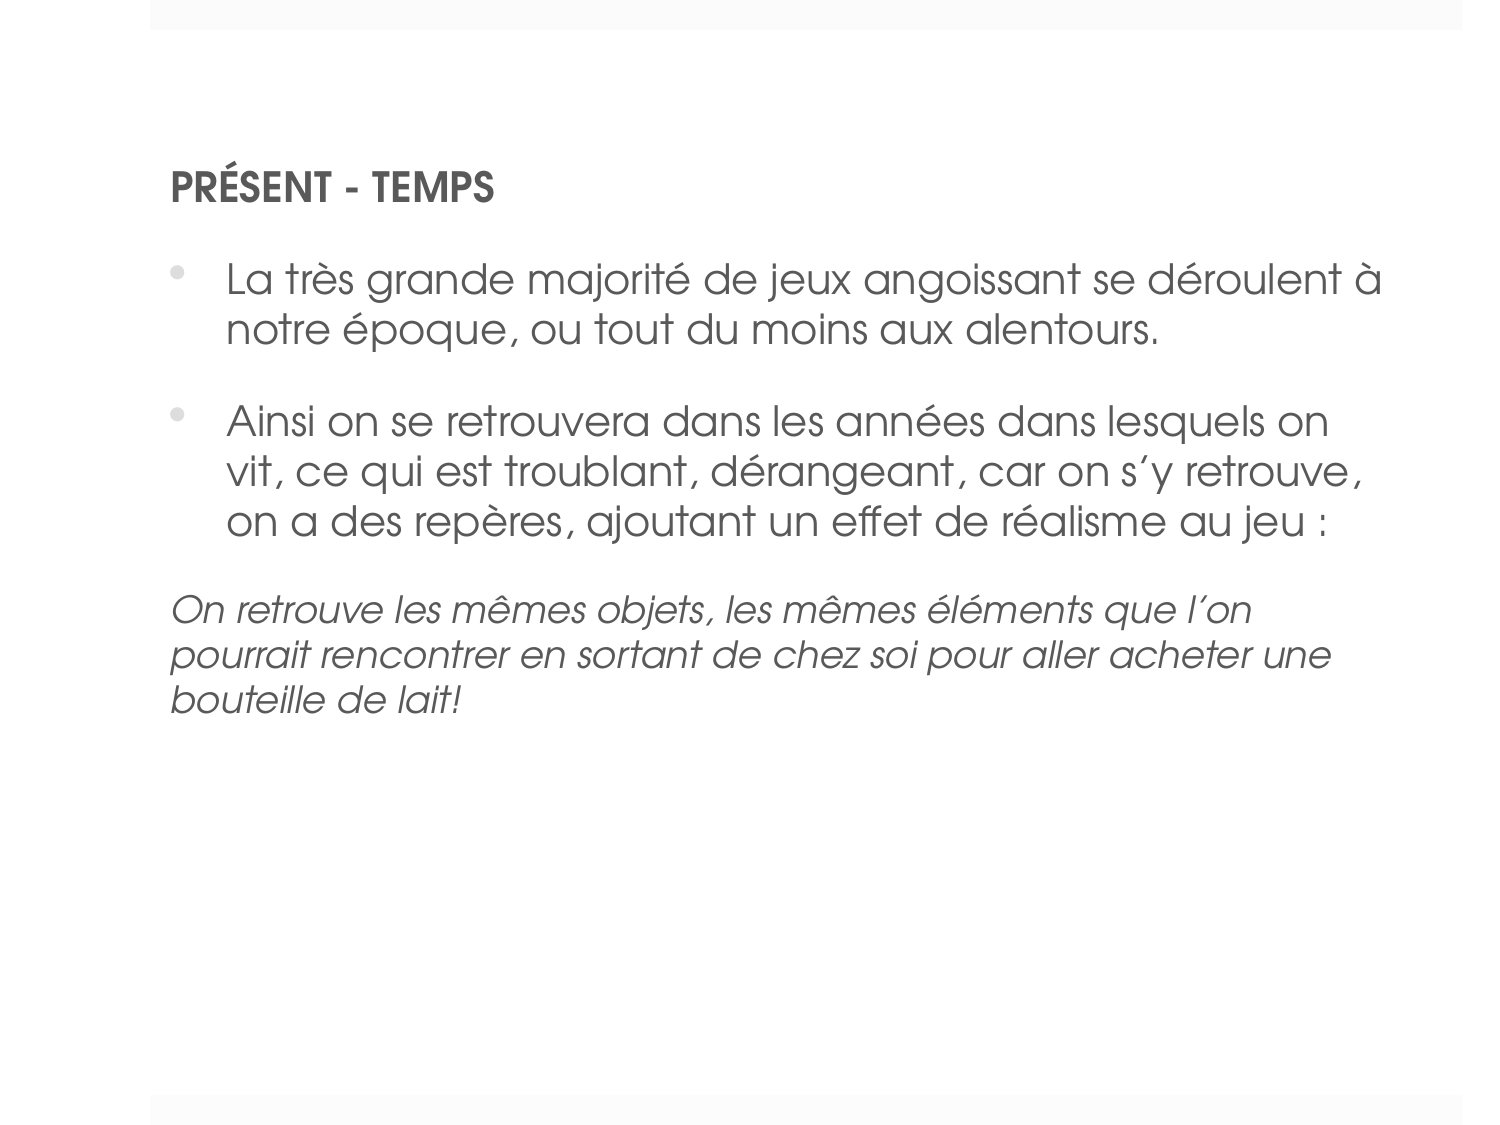

PRÉSENT - TEMPS
La très grande majorité de jeux angoissant se déroulent à notre époque, ou tout du moins aux alentours.
Ainsi on se retrouvera dans les années dans lesquels on vit, ce qui est troublant, dérangeant, car on s’y retrouve, on a des repères, ajoutant un effet de réalisme au jeu :
On retrouve les mêmes objets, les mêmes éléments que l’on pourrait rencontrer en sortant de chez soi pour aller acheter une bouteille de lait!